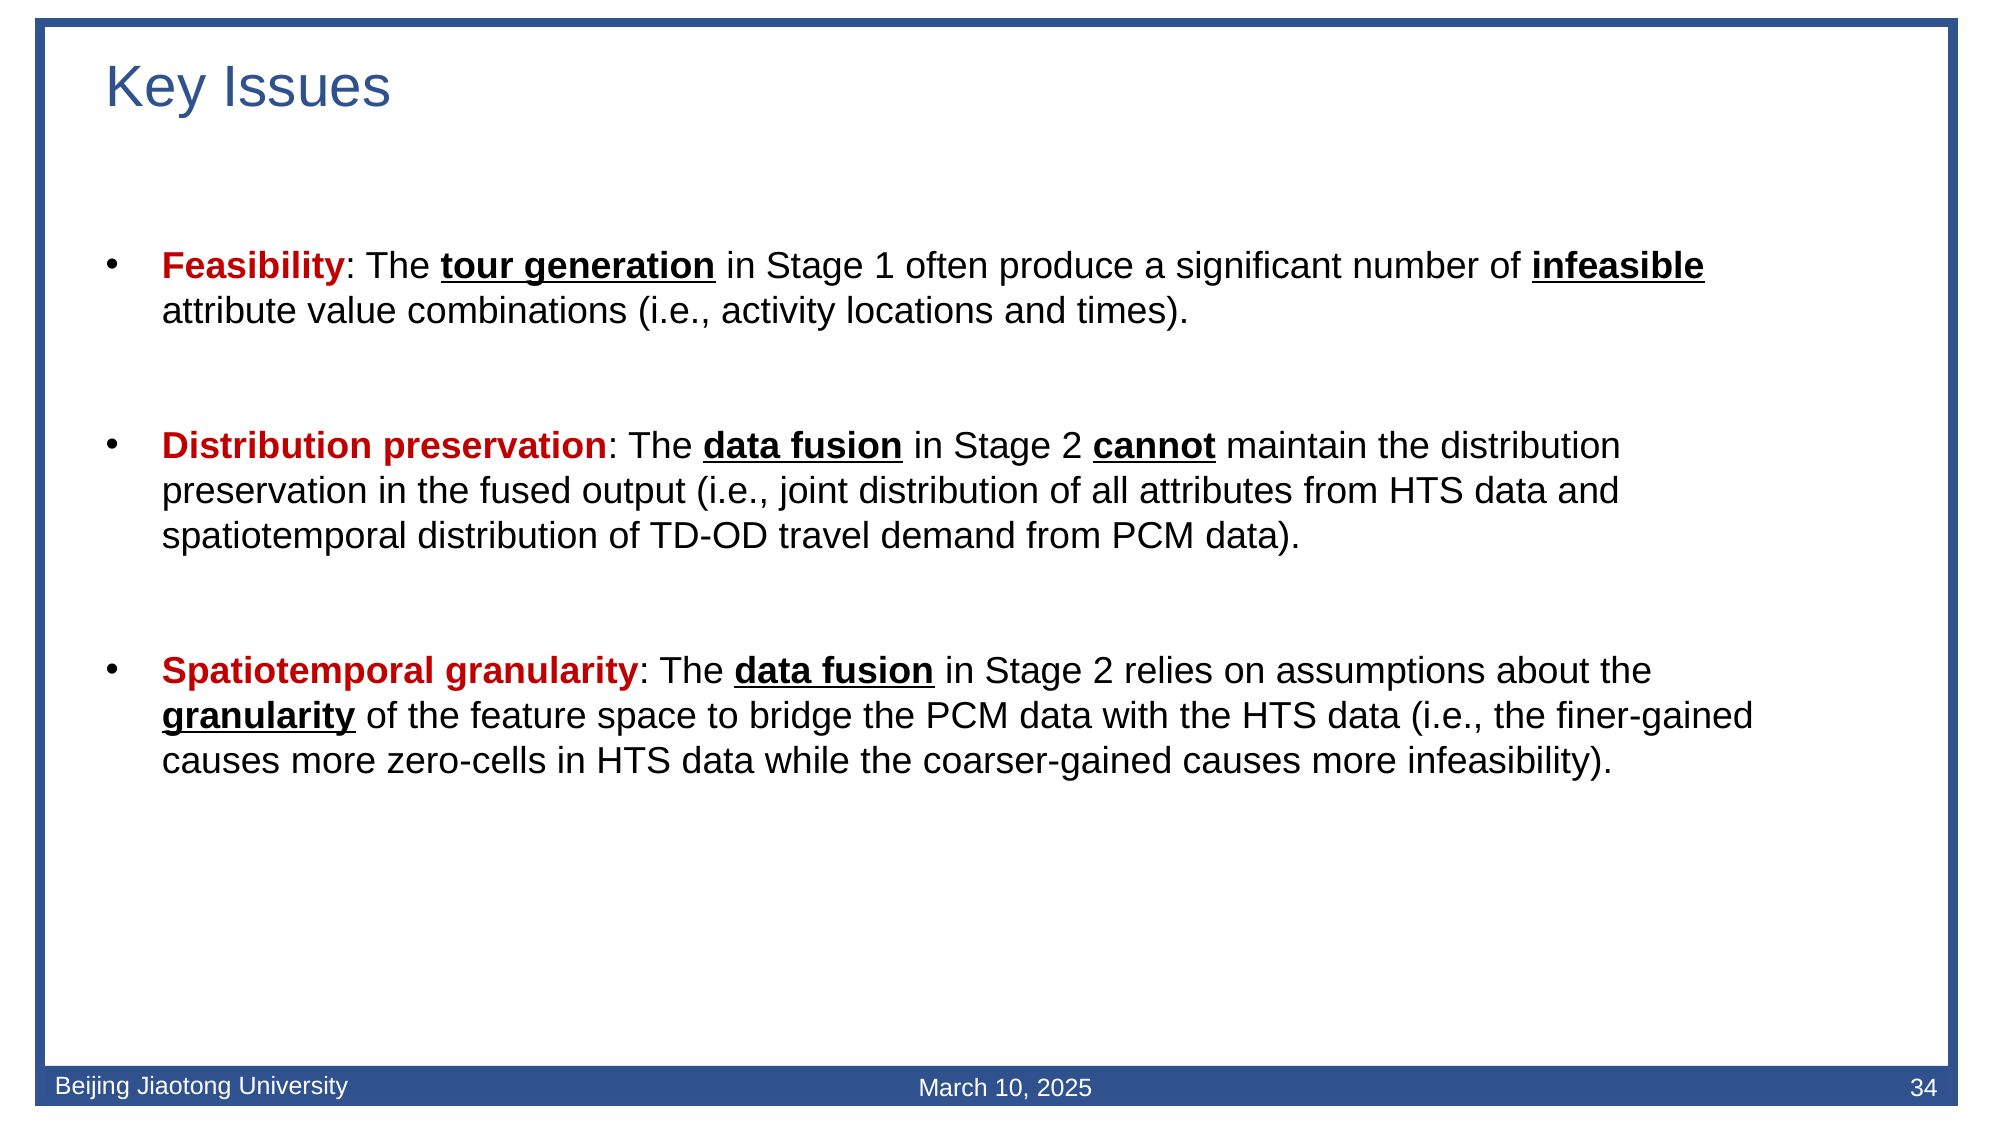

Key Issues
Feasibility: The tour generation in Stage 1 often produce a significant number of infeasible attribute value combinations (i.e., activity locations and times).

Distribution preservation: The data fusion in Stage 2 cannot maintain the distribution preservation in the fused output (i.e., joint distribution of all attributes from HTS data and spatiotemporal distribution of TD-OD travel demand from PCM data).

Spatiotemporal granularity: The data fusion in Stage 2 relies on assumptions about the granularity of the feature space to bridge the PCM data with the HTS data (i.e., the finer-gained causes more zero-cells in HTS data while the coarser-gained causes more infeasibility).
34